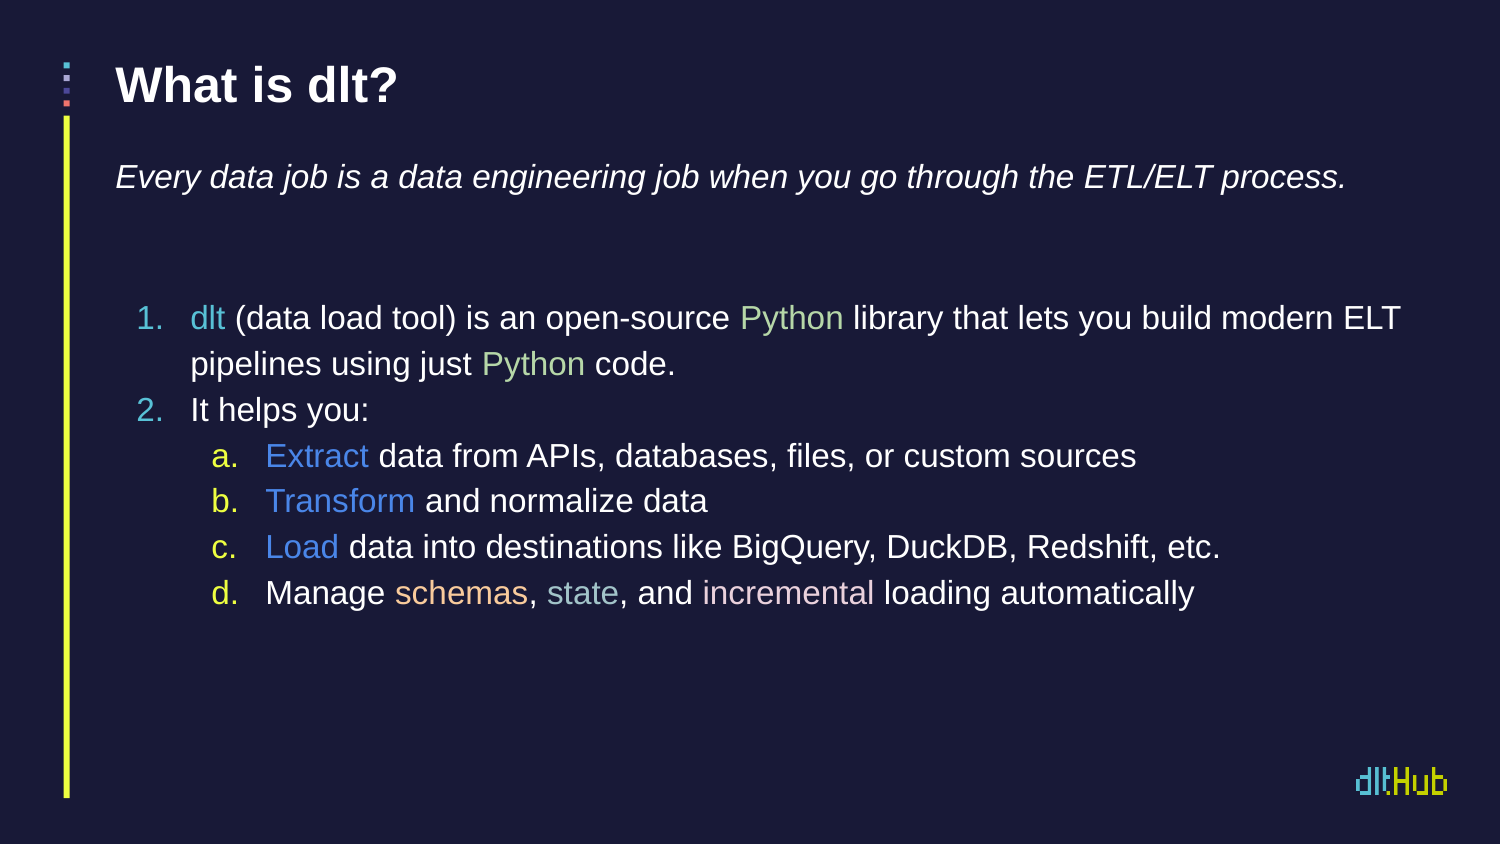

# What is dlt?
Every data job is a data engineering job when you go through the ETL/ELT process.

dlt (data load tool) is an open-source Python library that lets you build modern ELT pipelines using just Python code.
It helps you:
Extract data from APIs, databases, files, or custom sources
Transform and normalize data
Load data into destinations like BigQuery, DuckDB, Redshift, etc.
Manage schemas, state, and incremental loading automatically